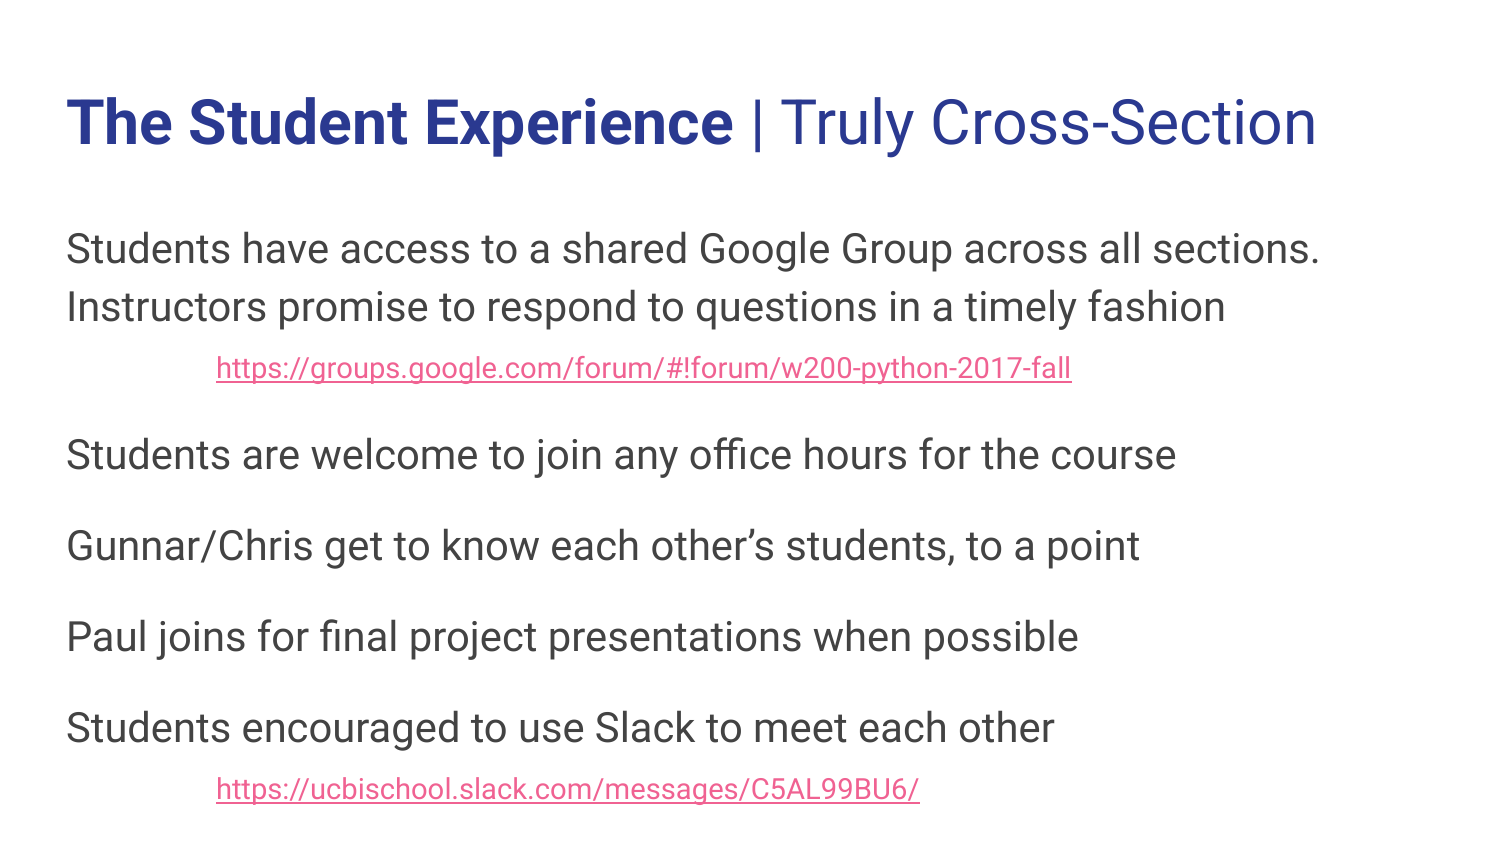

# The Student Experience | Truly Cross-Section
Students have access to a shared Google Group across all sections.  Instructors promise to respond to questions in a timely fashion
	https://groups.google.com/forum/#!forum/w200-python-2017-fall
Students are welcome to join any office hours for the course
Gunnar/Chris get to know each other’s students, to a point
Paul joins for final project presentations when possible
Students encouraged to use Slack to meet each other
	https://ucbischool.slack.com/messages/C5AL99BU6/